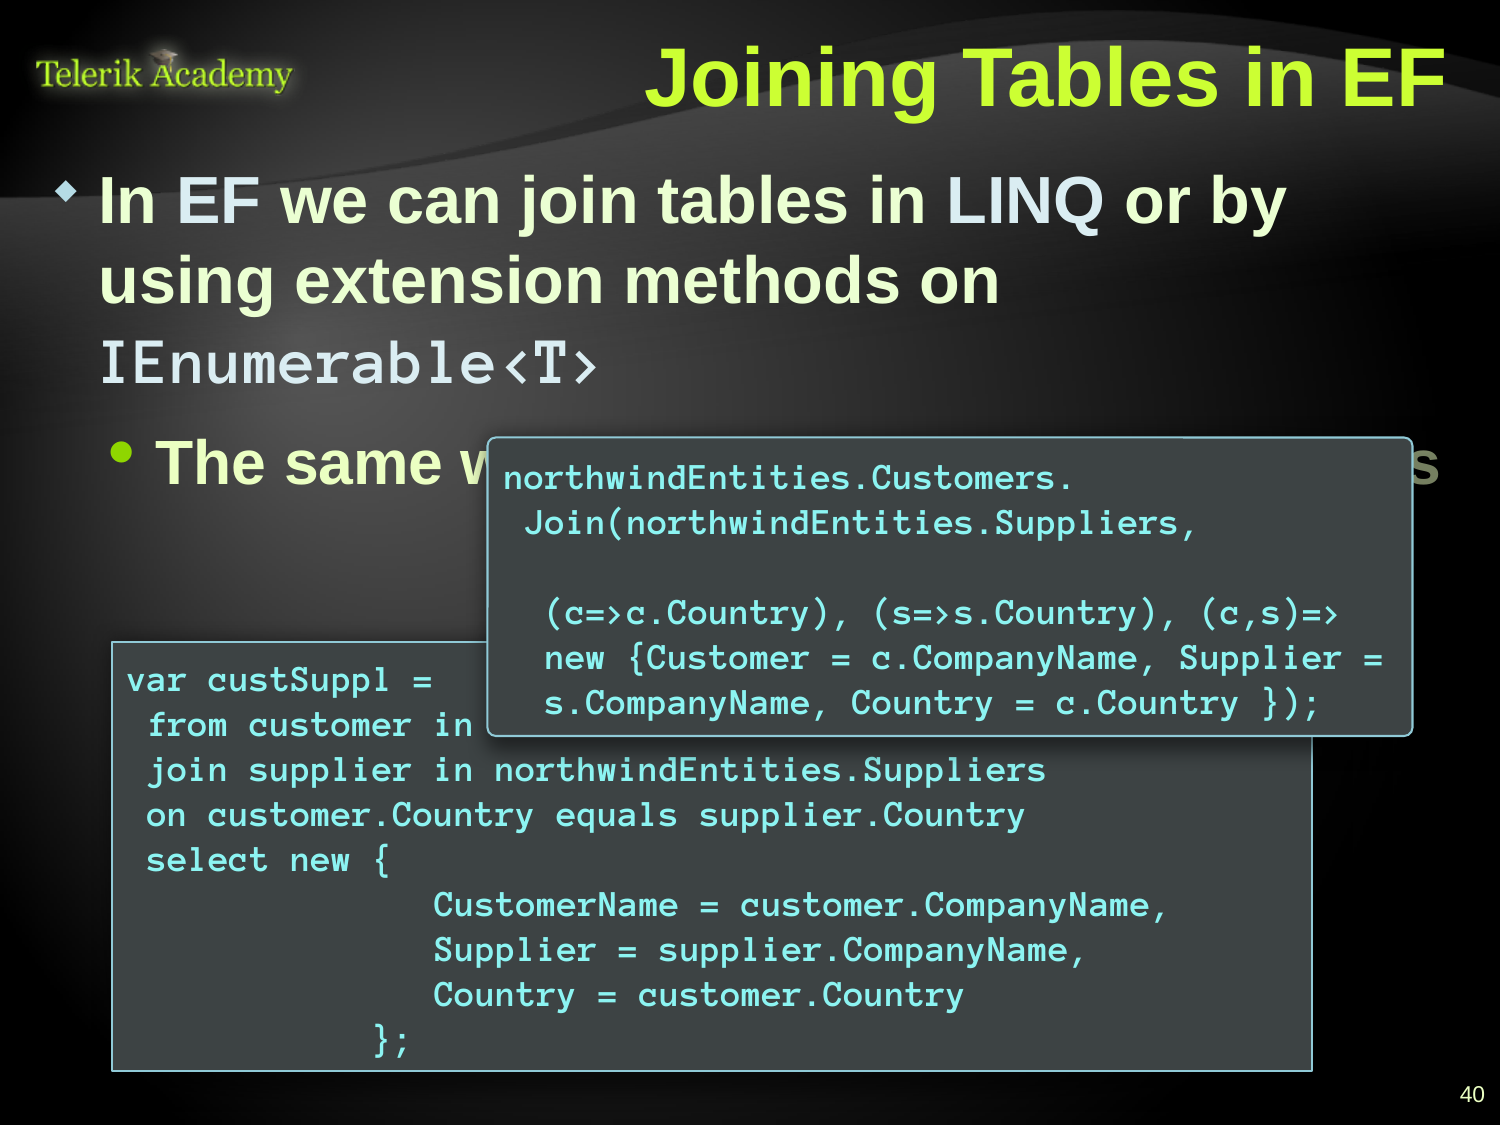

# Joining Tables in EF
In EF we can join tables in LINQ or by using extension methods on IEnumerable<T>
The same way like when joining collections
northwindEntities.Customers.
 Join(northwindEntities.Suppliers,
  (c=>c.Country), (s=>s.Country), (c,s)=>
  new {Customer = c.CompanyName, Supplier =
  s.CompanyName, Country = c.Country });
var custSuppl =
 from customer in northwindEntities.Customers
 join supplier in northwindEntities.Suppliers
 on customer.Country equals supplier.Country
 select new {
               CustomerName = customer.CompanyName,
               Supplier = supplier.CompanyName,
               Country = customer.Country
            };
40